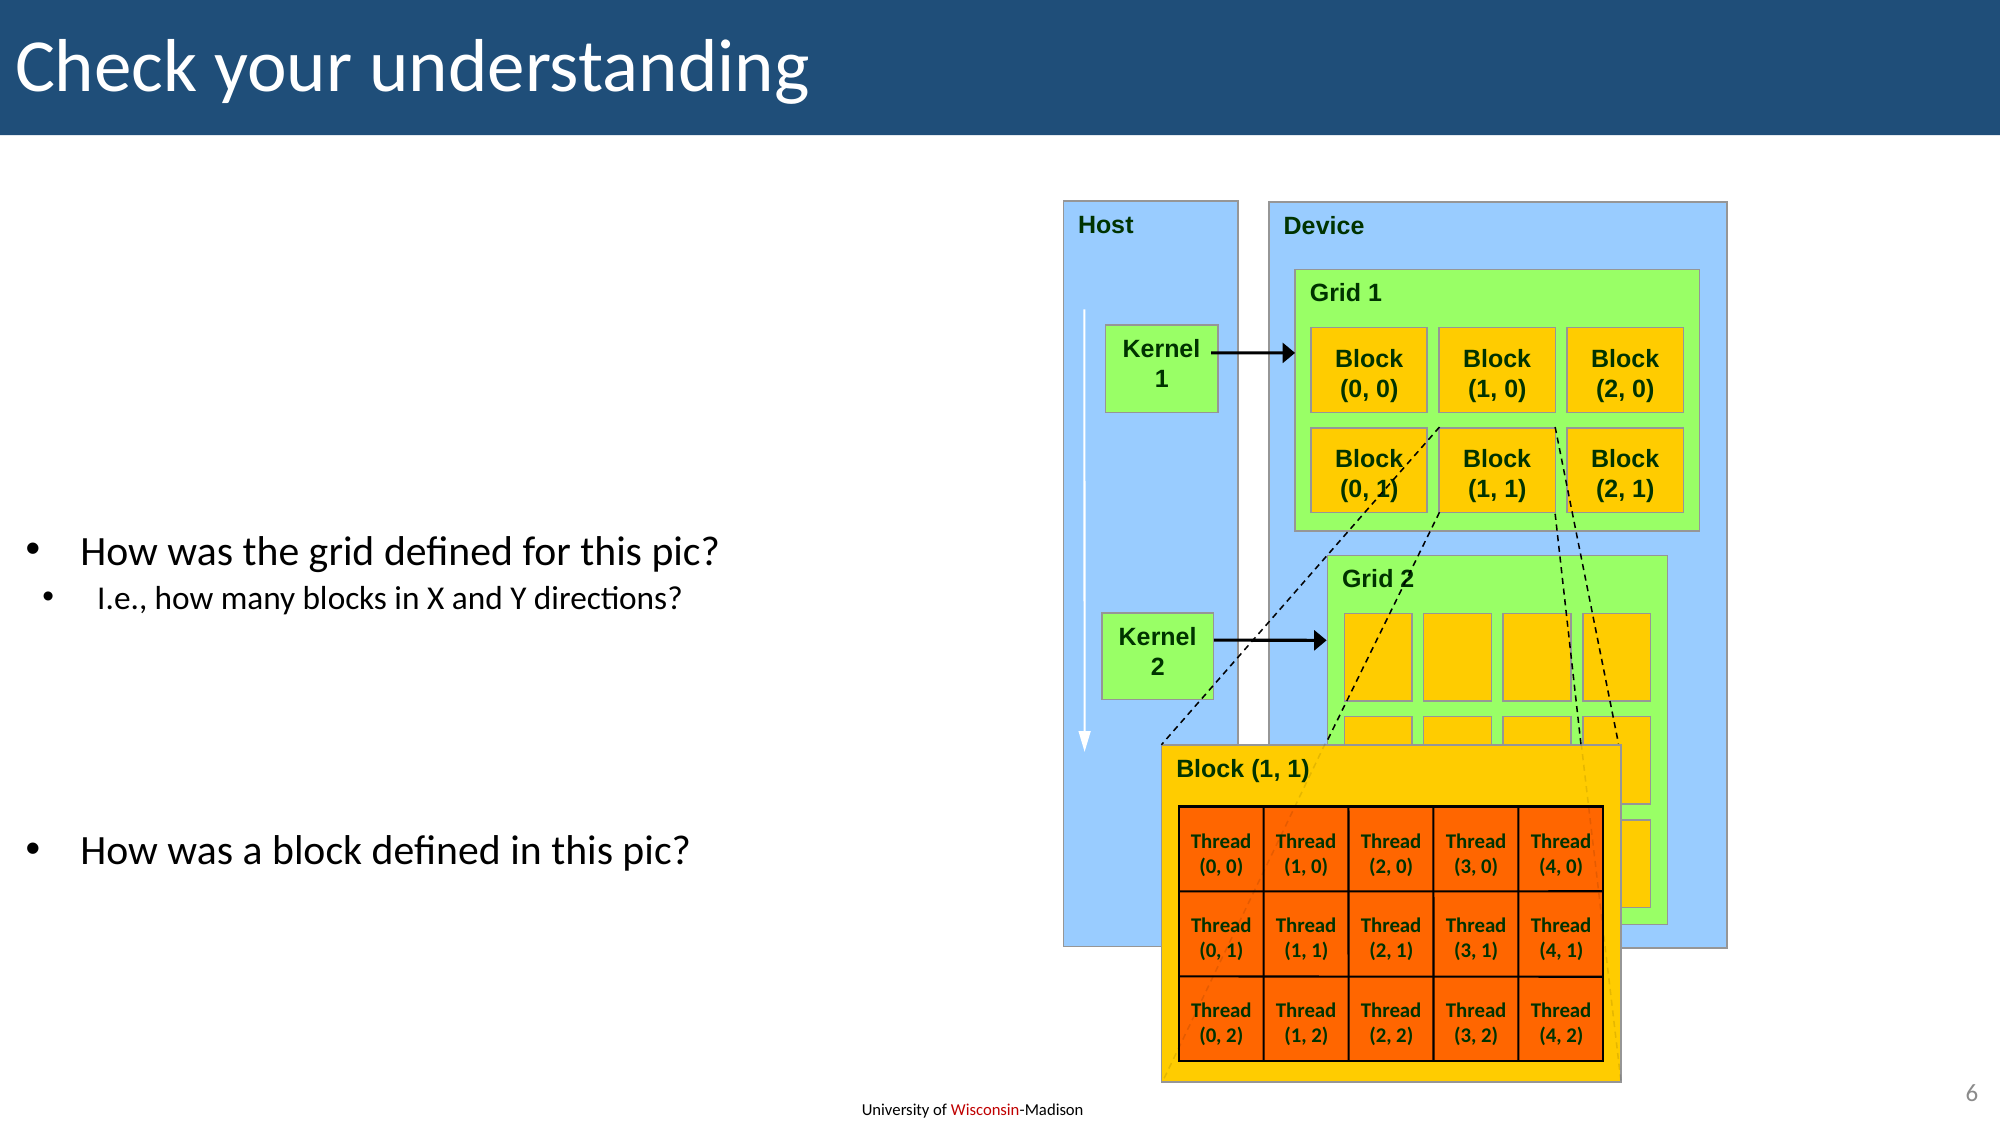

# Check your understanding

Host
Device
Grid 1
Block
(0, 0)
Block
(1, 0)
Block
(2, 0)
Block
(0, 1)
Block
(1, 1)
Block
(2, 1)

Kernel 1

Grid 2

Kernel 2

Block (1, 1)

Thread
(0, 0)
Thread
(1, 0)
Thread
(2, 0)
Thread
(3, 0)
Thread
(4, 0)
Thread
(0, 1)
Thread
(1, 1)
Thread
(2, 1)
Thread
(3, 1)
Thread
(4, 1)
Thread
(0, 2)
Thread
(1, 2)
Thread
(2, 2)
Thread
(3, 2)
Thread
(4, 2)

How was the grid defined for this pic?
I.e., how many blocks in X and Y directions?

How was a block defined in this pic?

6